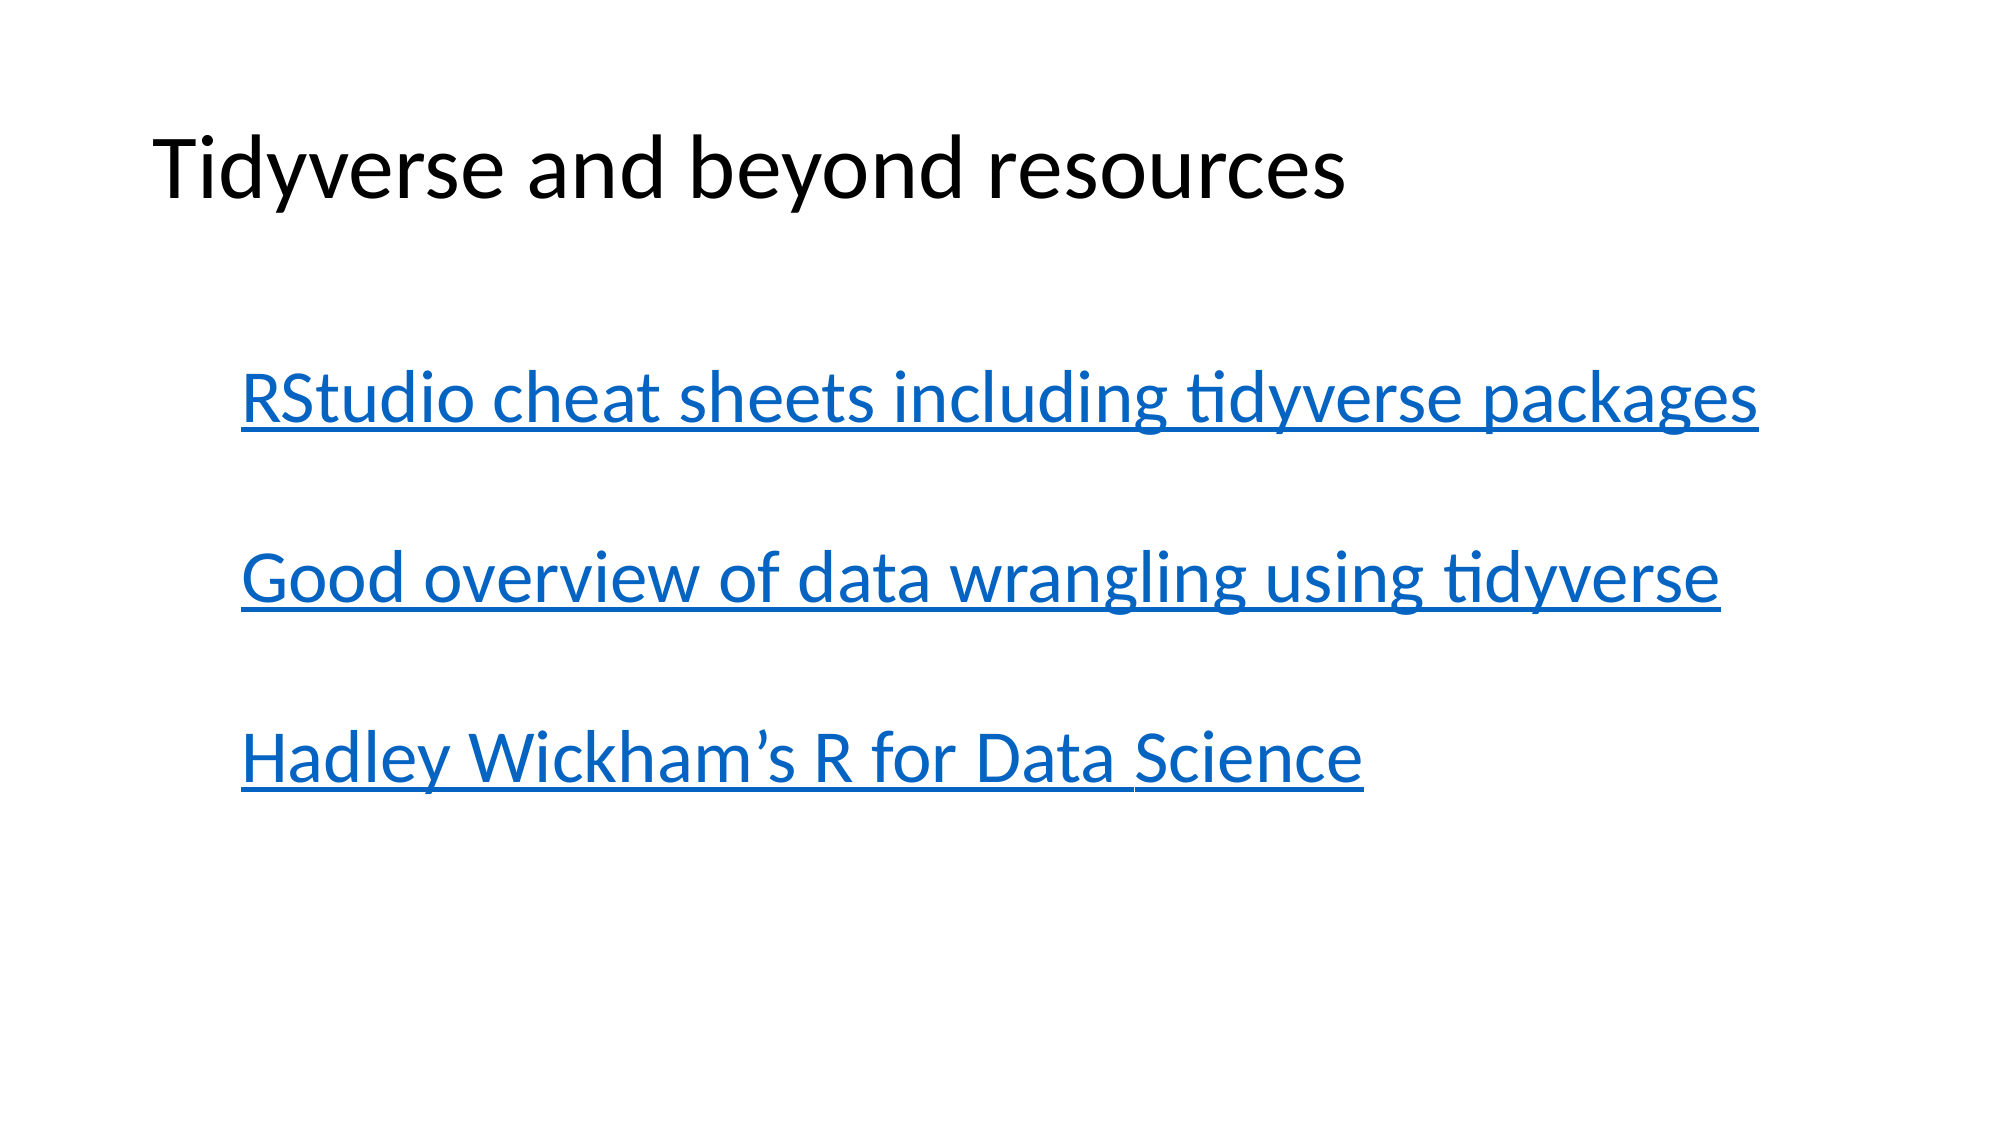

# Tidyverse and beyond resources
RStudio cheat sheets including tidyverse packages

Good overview of data wrangling using tidyverse

Hadley Wickham’s R for Data Science